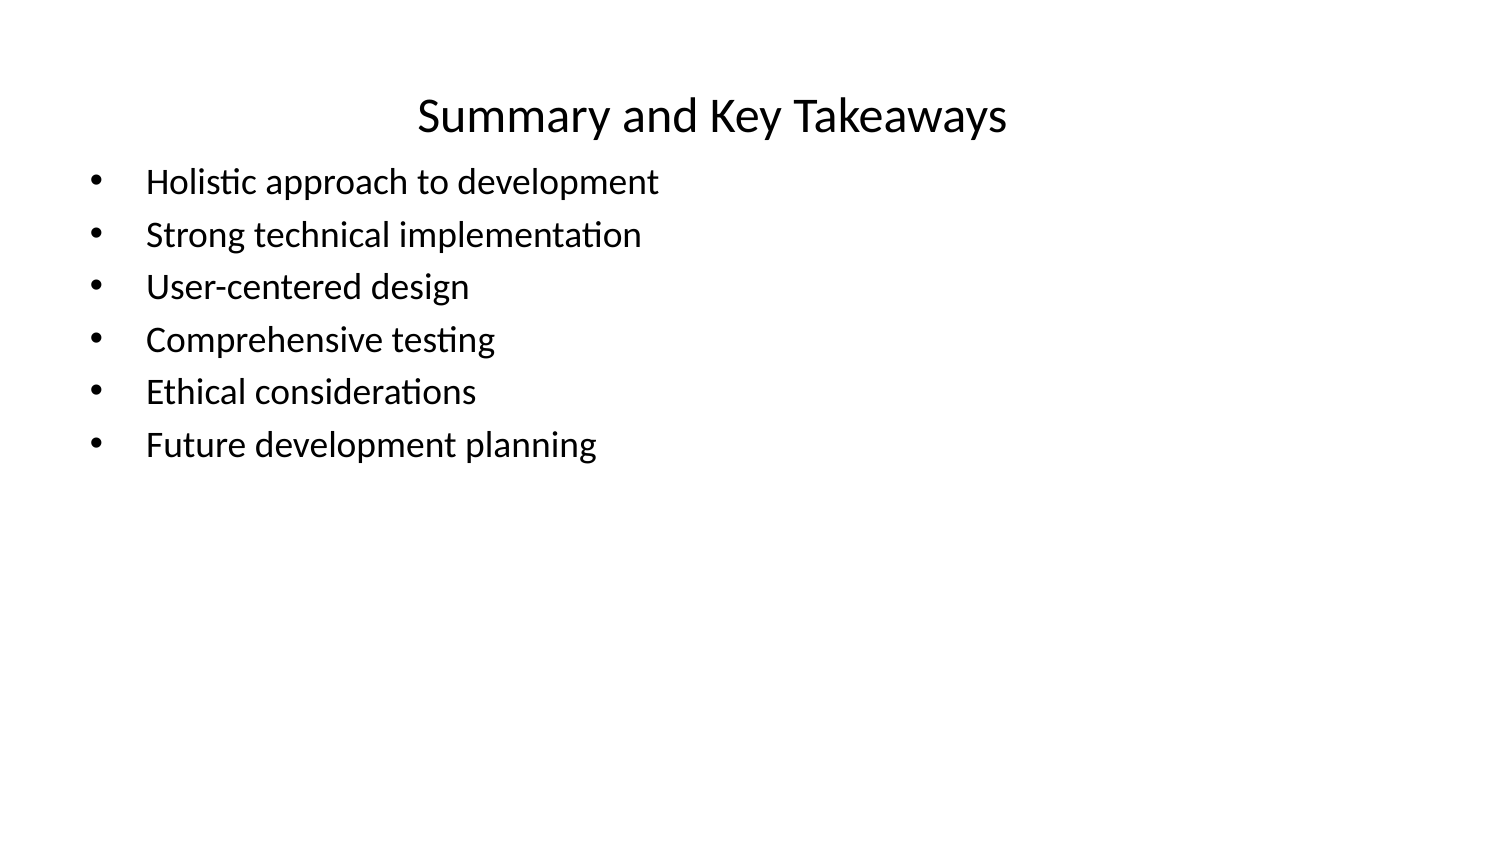

Summary and Key Takeaways
Holistic approach to development
Strong technical implementation
User-centered design
Comprehensive testing
Ethical considerations
Future development planning